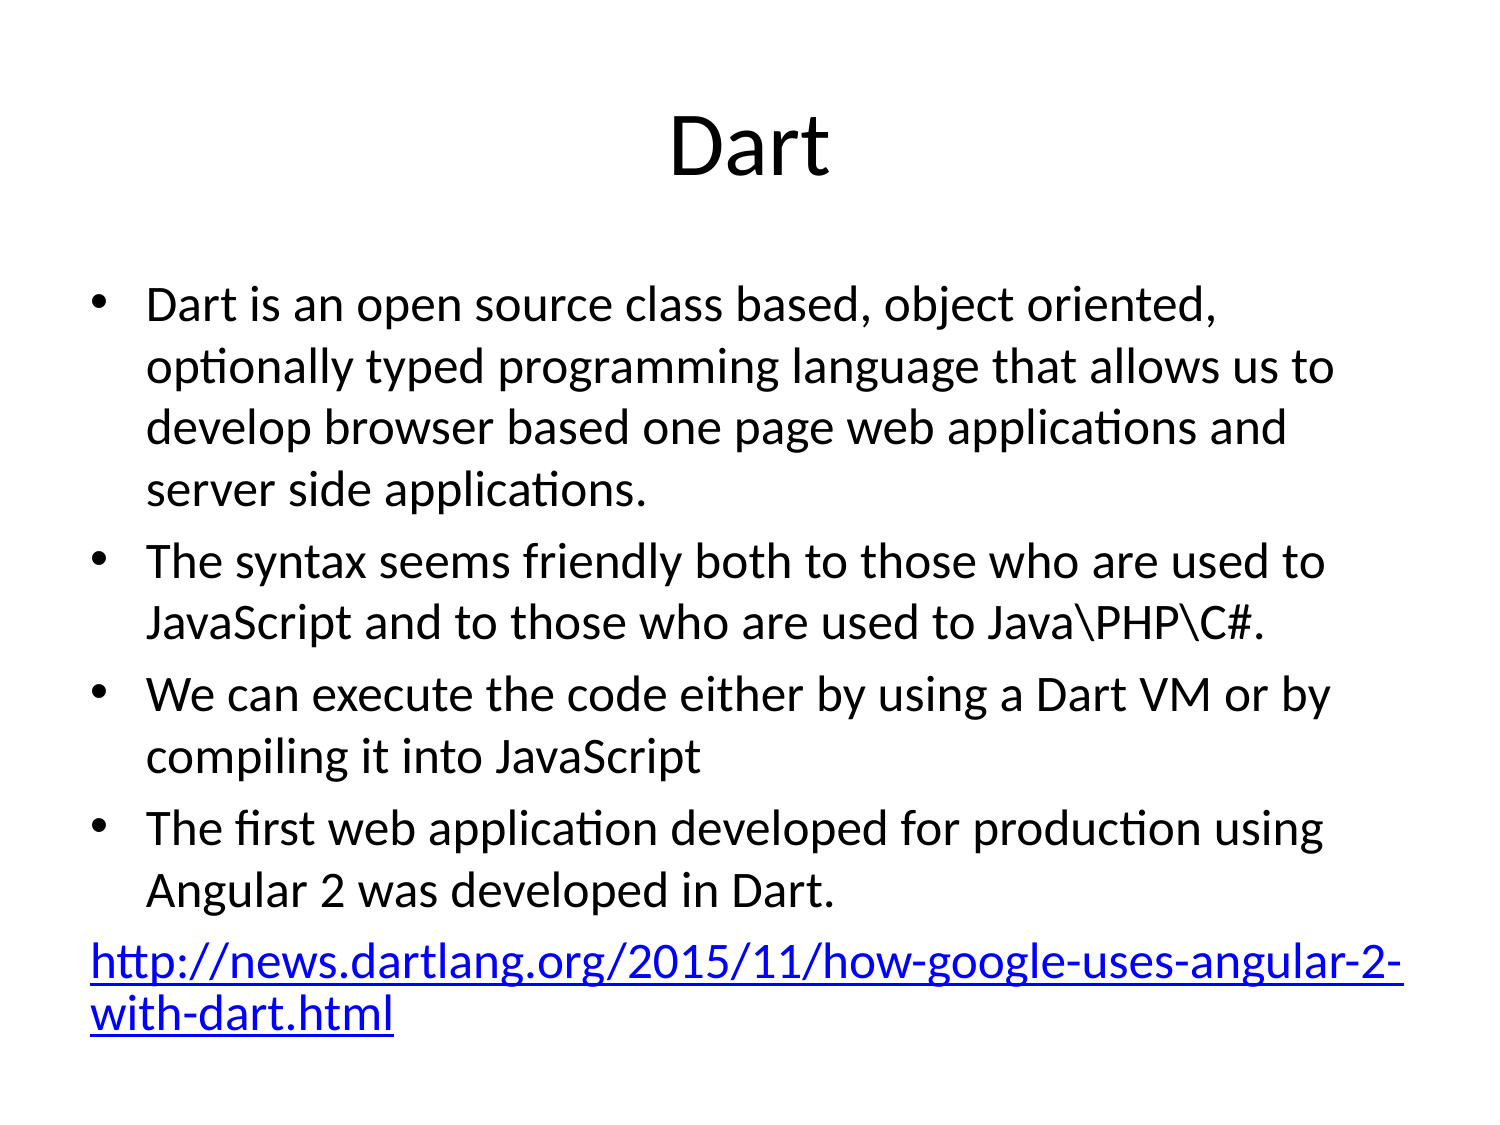

# Dart
Dart is an open source class based, object oriented, optionally typed programming language that allows us to develop browser based one page web applications and server side applications.
The syntax seems friendly both to those who are used to JavaScript and to those who are used to Java\PHP\C#.
We can execute the code either by using a Dart VM or by compiling it into JavaScript
The first web application developed for production using Angular 2 was developed in Dart.
http://news.dartlang.org/2015/11/how-google-uses-angular-2-with-dart.html